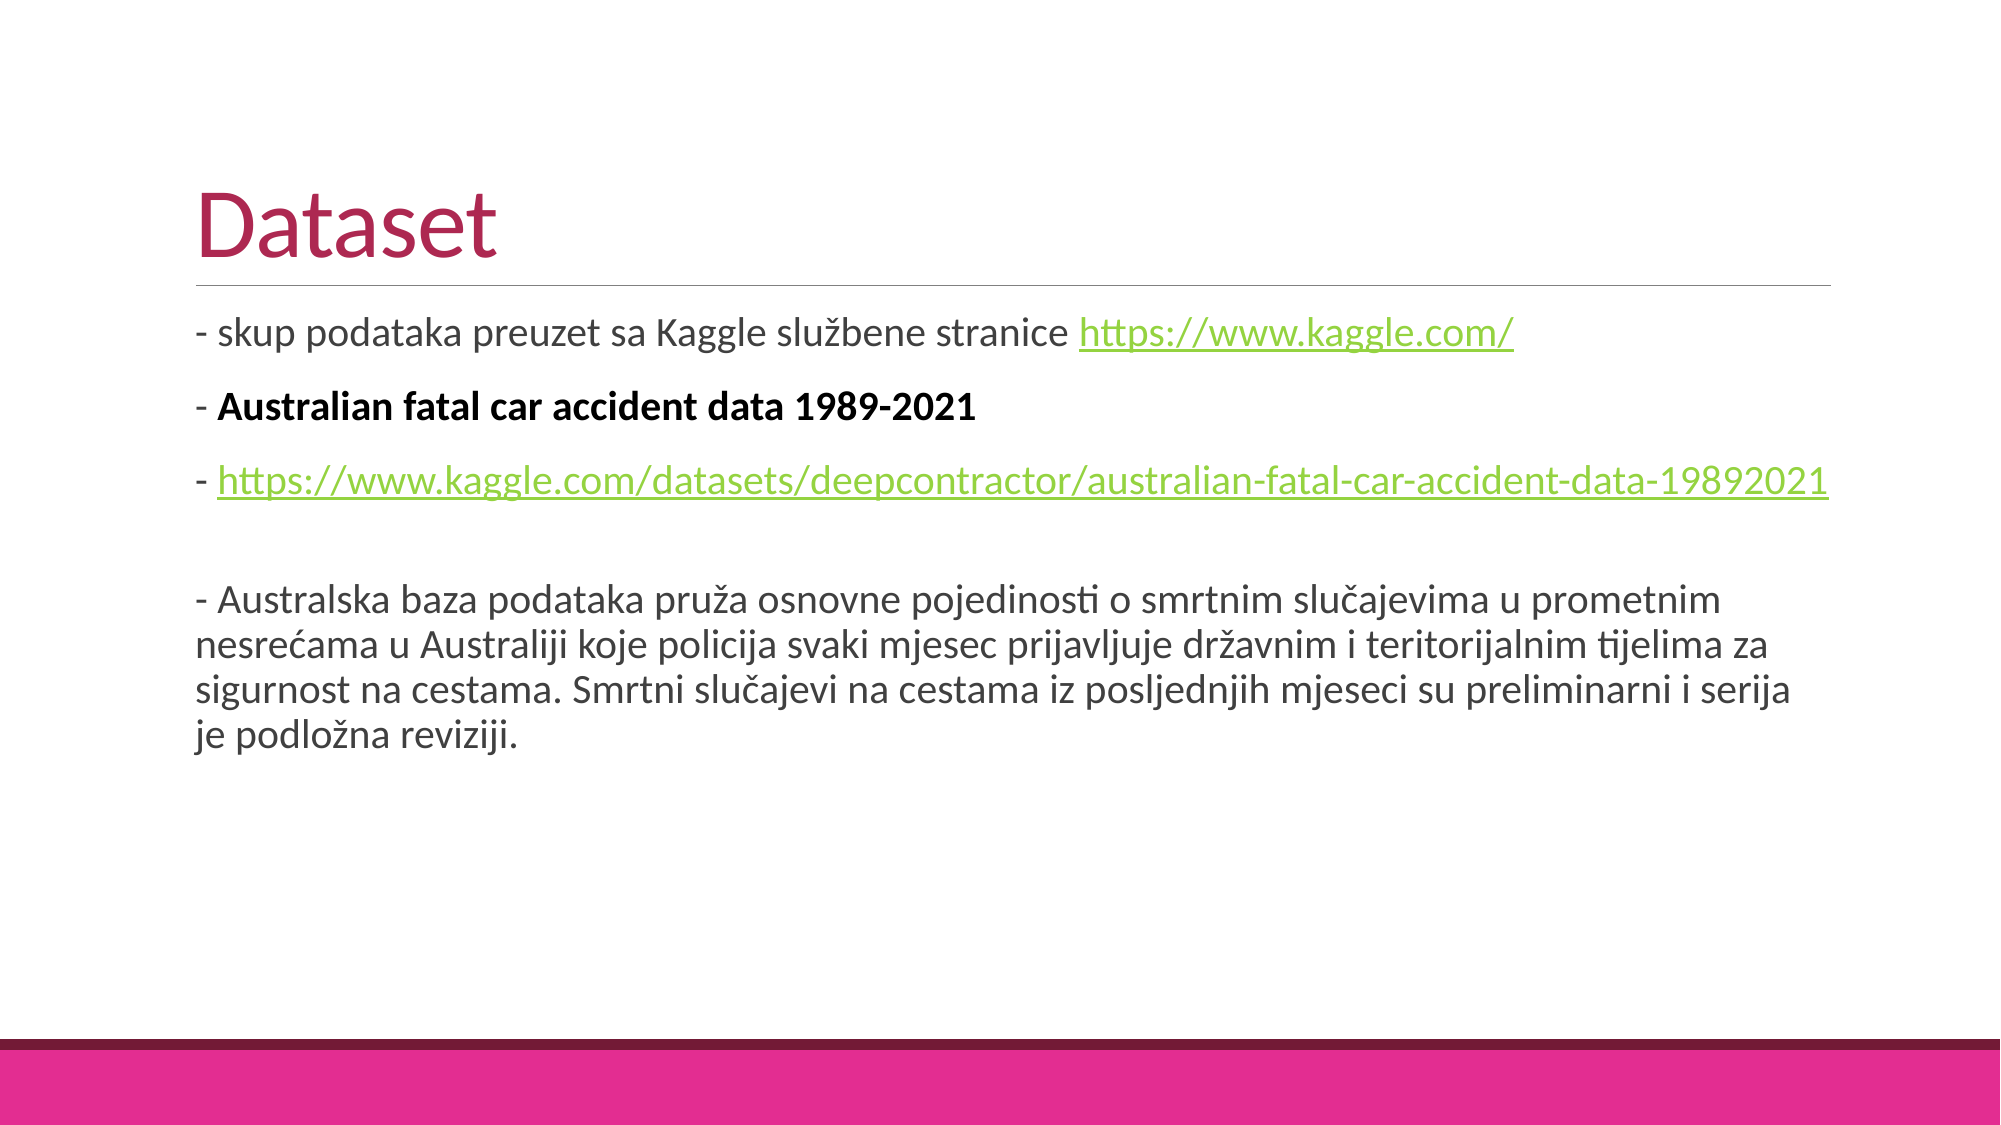

# Dataset
- skup podataka preuzet sa Kaggle službene stranice https://www.kaggle.com/
- Australian fatal car accident data 1989-2021
- https://www.kaggle.com/datasets/deepcontractor/australian-fatal-car-accident-data-19892021
- Australska baza podataka pruža osnovne pojedinosti o smrtnim slučajevima u prometnim nesrećama u Australiji koje policija svaki mjesec prijavljuje državnim i teritorijalnim tijelima za sigurnost na cestama. Smrtni slučajevi na cestama iz posljednjih mjeseci su preliminarni i serija je podložna reviziji.